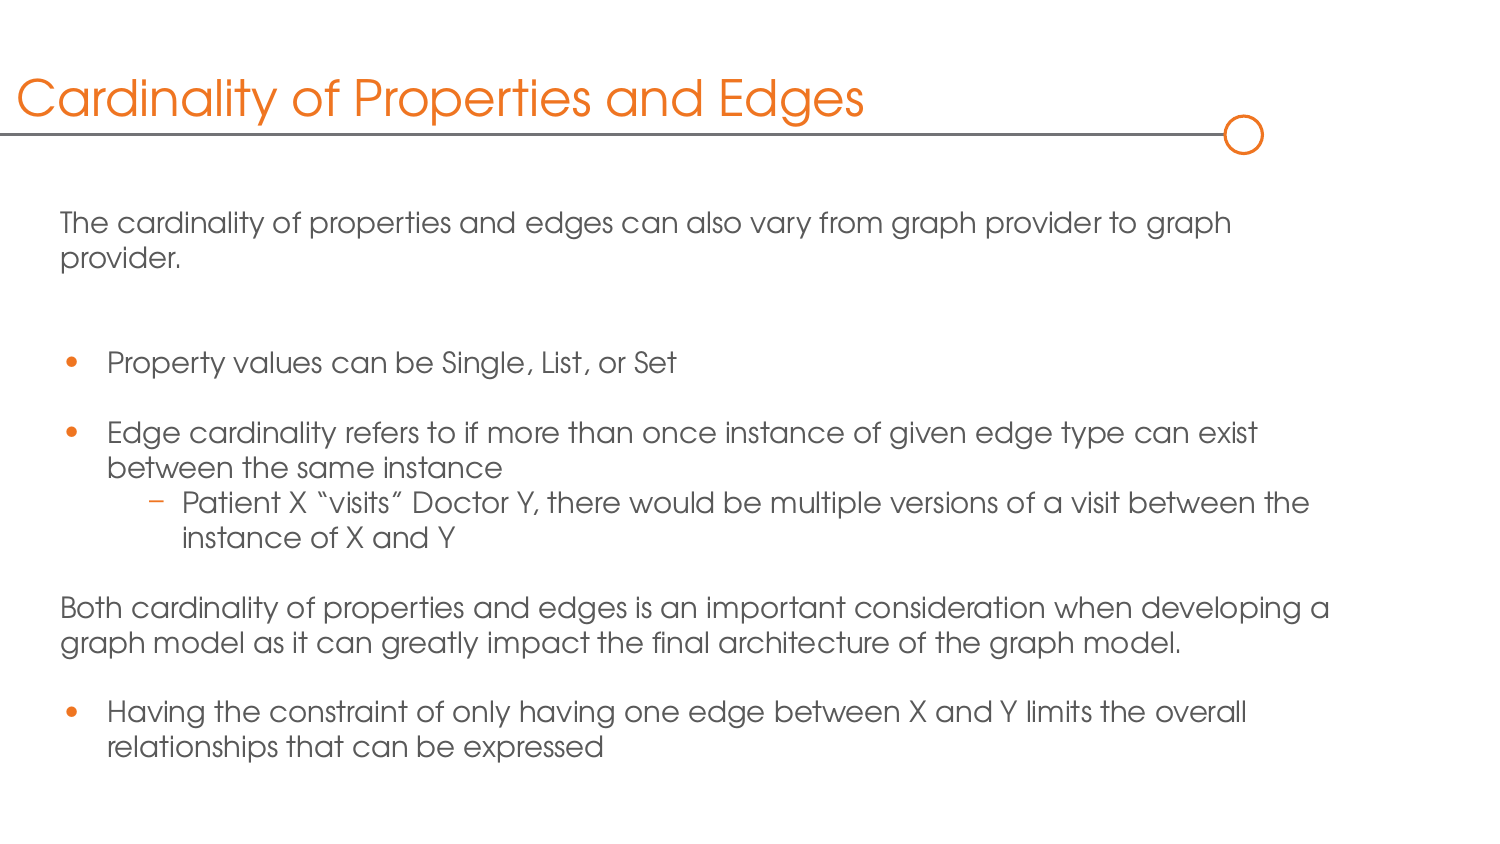

Cardinality of Properties and Edges
The cardinality of properties and edges can also vary from graph provider to graph provider.

Property values can be Single, List, or Set

Edge cardinality refers to if more than once instance of given edge type can exist between the same instance
Patient X “visits” Doctor Y, there would be multiple versions of a visit between the instance of X and Y

Both cardinality of properties and edges is an important consideration when developing a graph model as it can greatly impact the final architecture of the graph model.

Having the constraint of only having one edge between X and Y limits the overall relationships that can be expressed